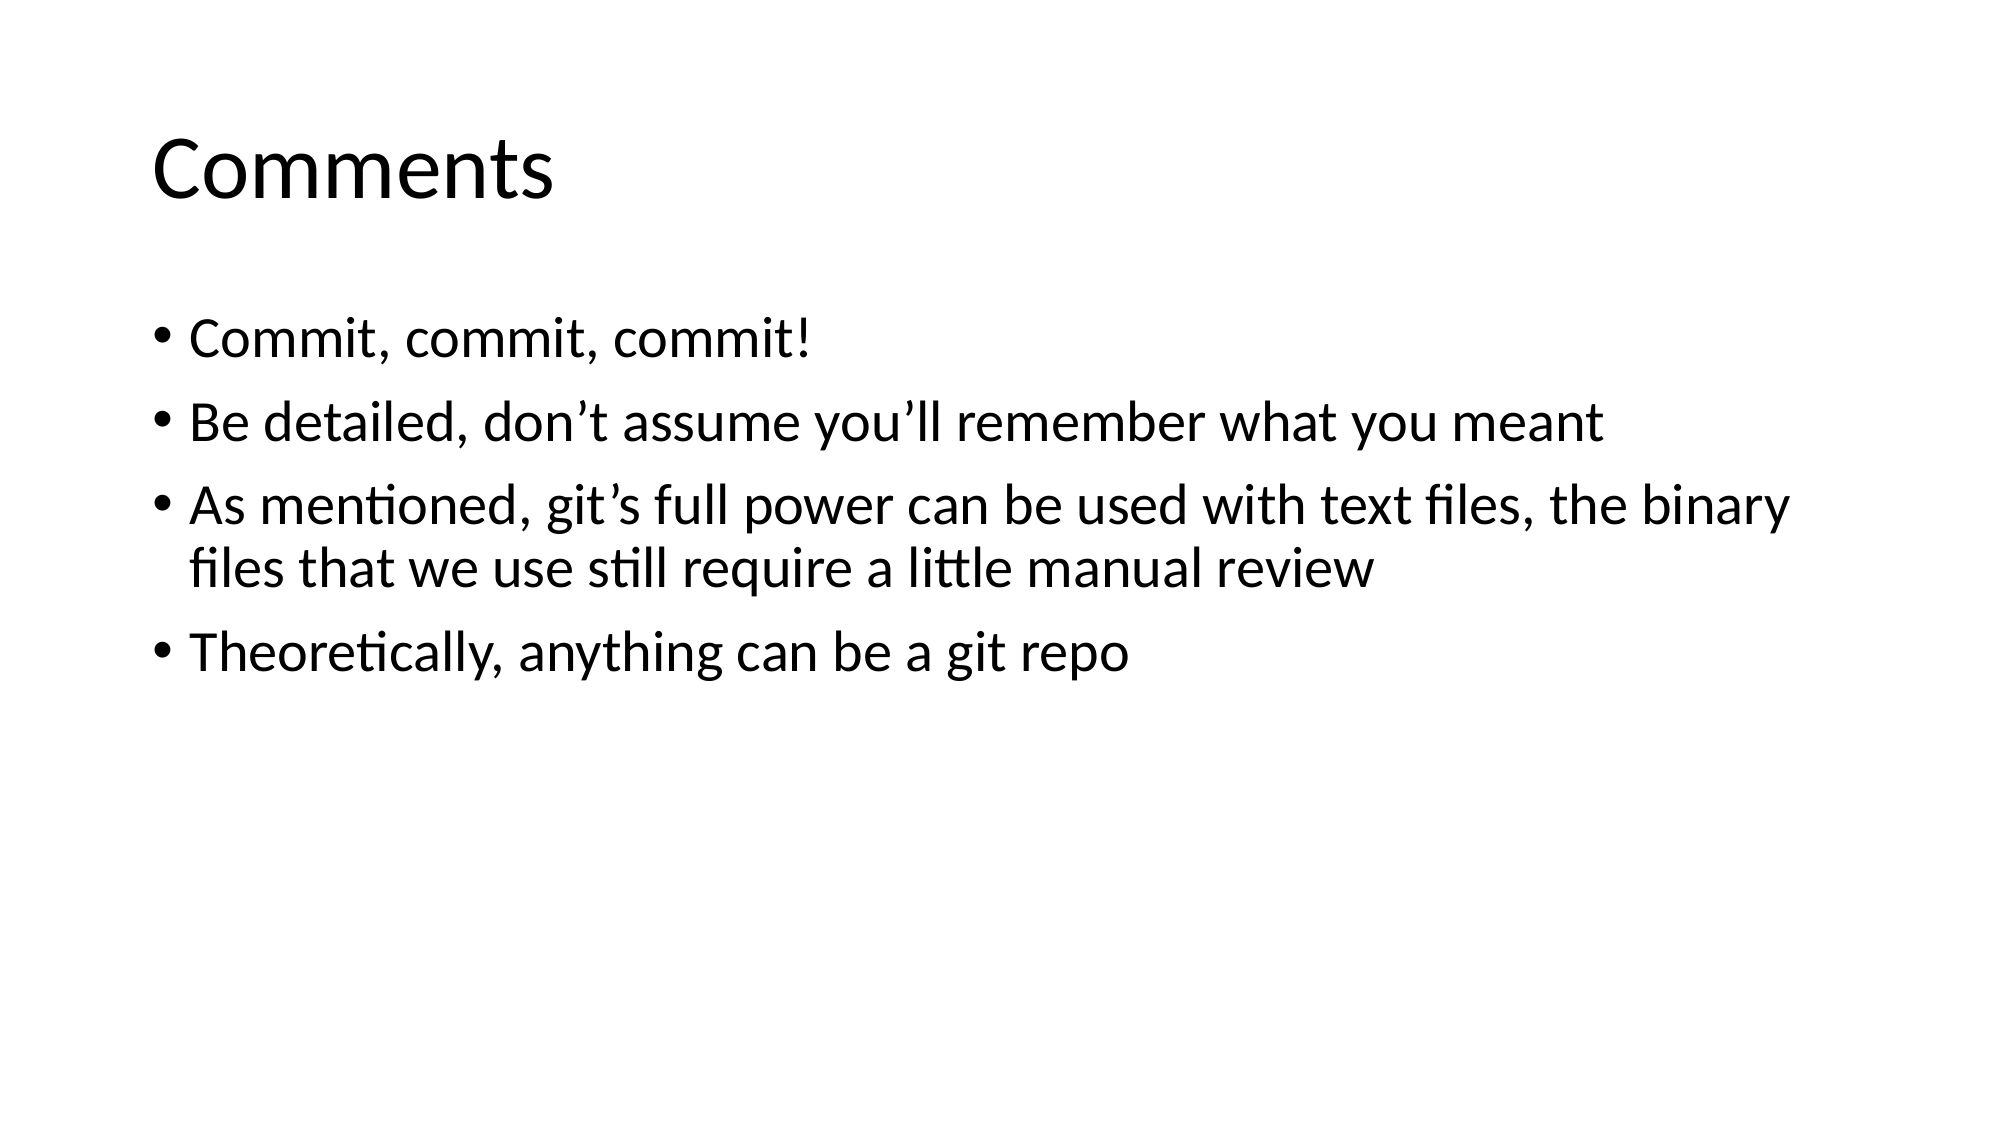

# Comments
Commit, commit, commit!
Be detailed, don’t assume you’ll remember what you meant
As mentioned, git’s full power can be used with text files, the binary files that we use still require a little manual review
Theoretically, anything can be a git repo